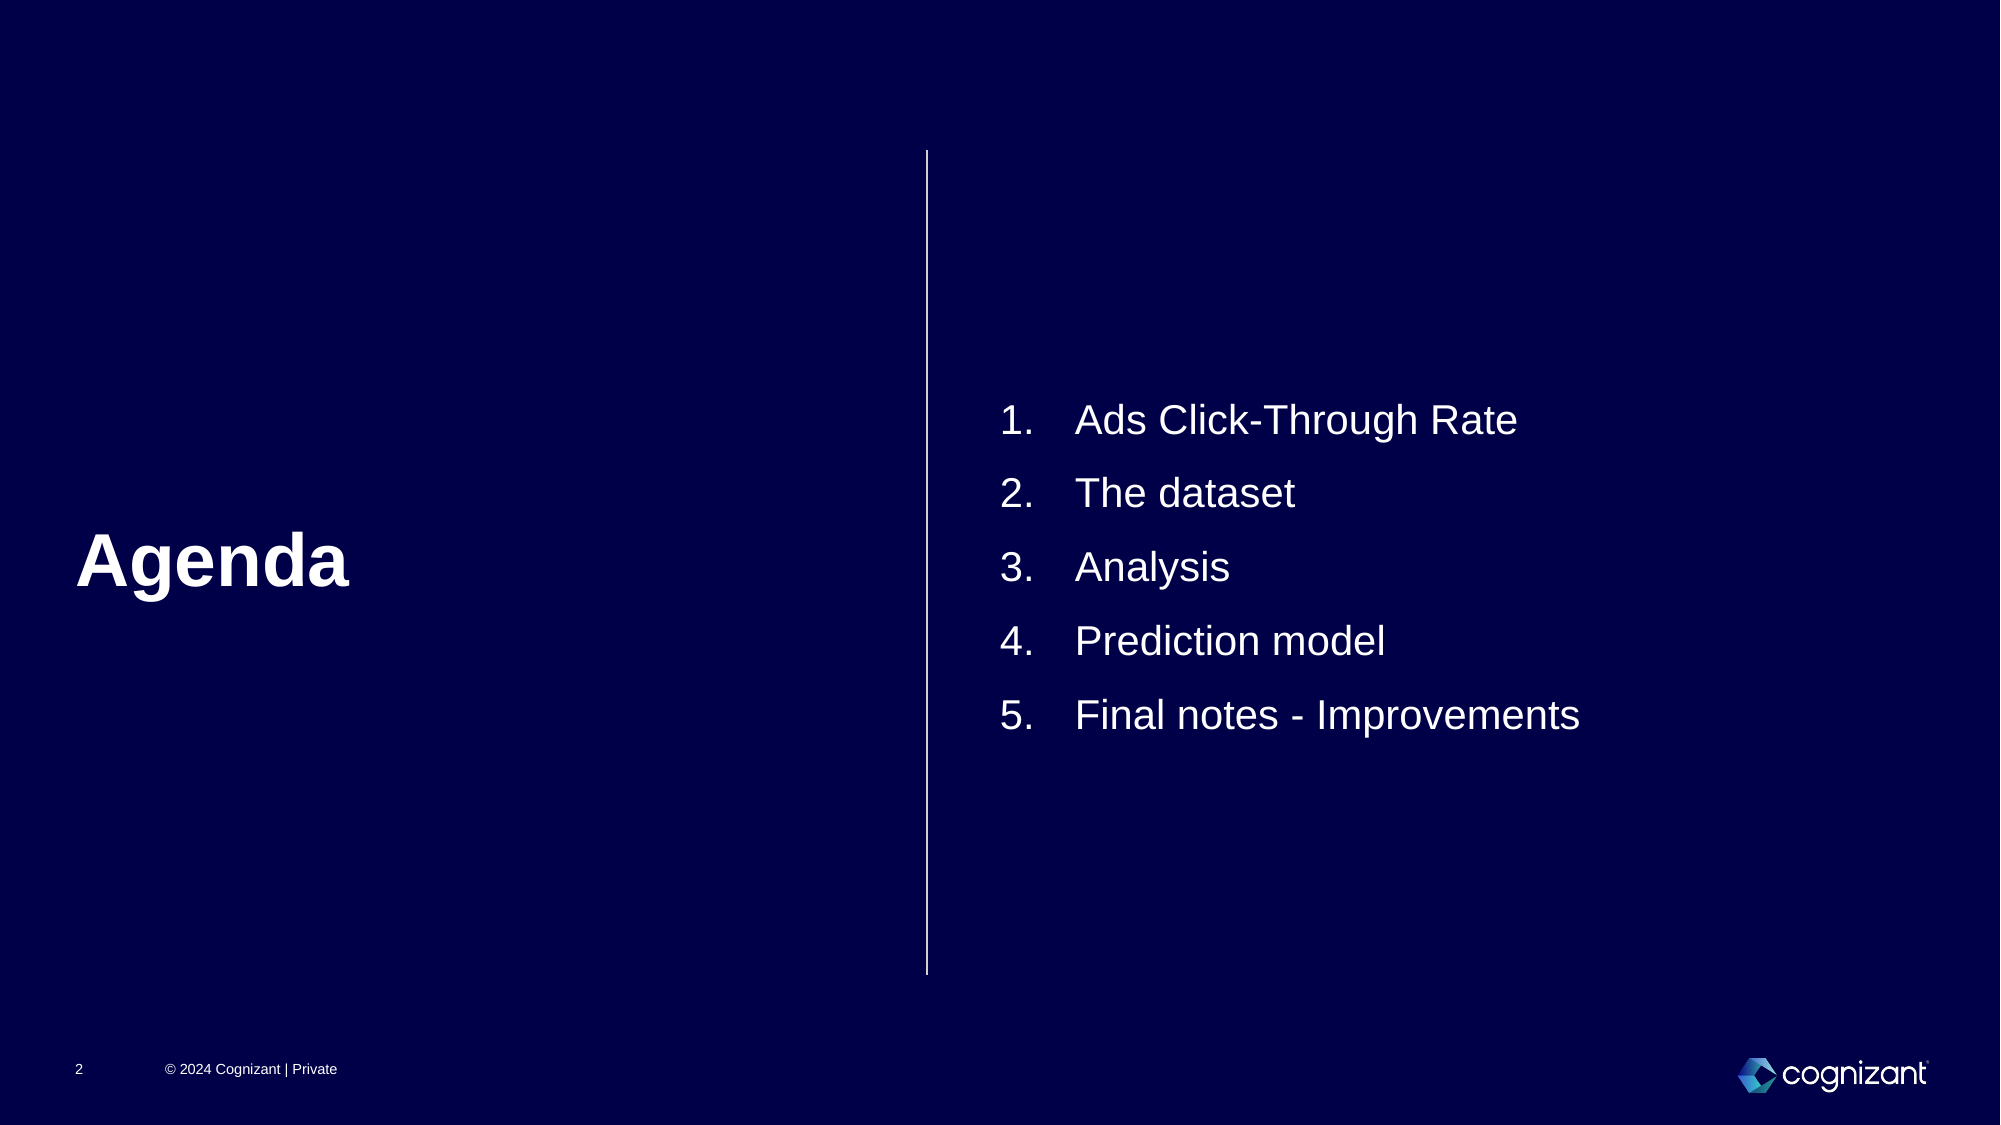

Ads Click-Through Rate
The dataset
Analysis
Prediction model
Final notes - Improvements
# Agenda
2
© 2024 Cognizant | Private